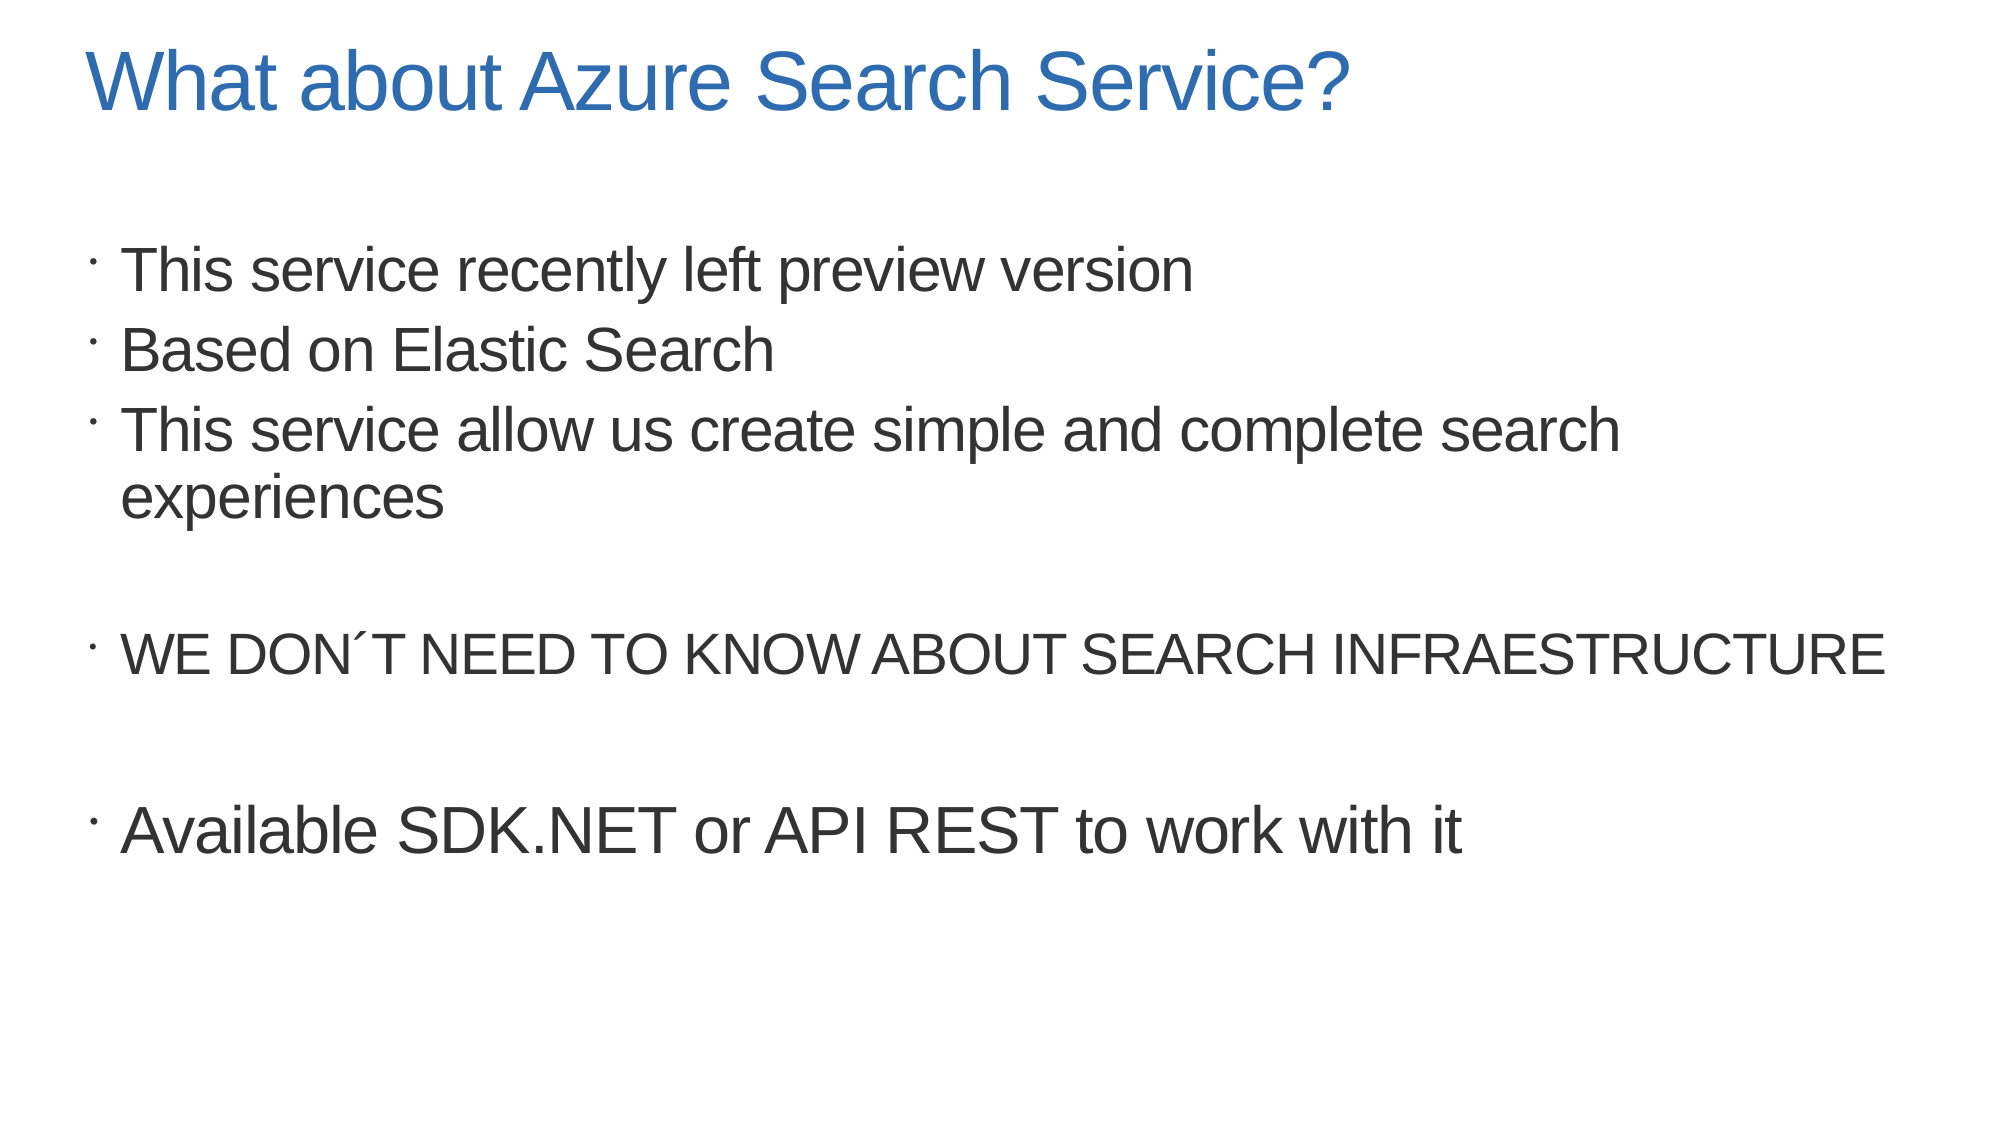

# What about Azure Search Service?
This service recently left preview version
Based on Elastic Search
This service allow us create simple and complete search experiences

WE DON´T NEED TO KNOW ABOUT SEARCH INFRAESTRUCTURE

Available SDK.NET or API REST to work with it